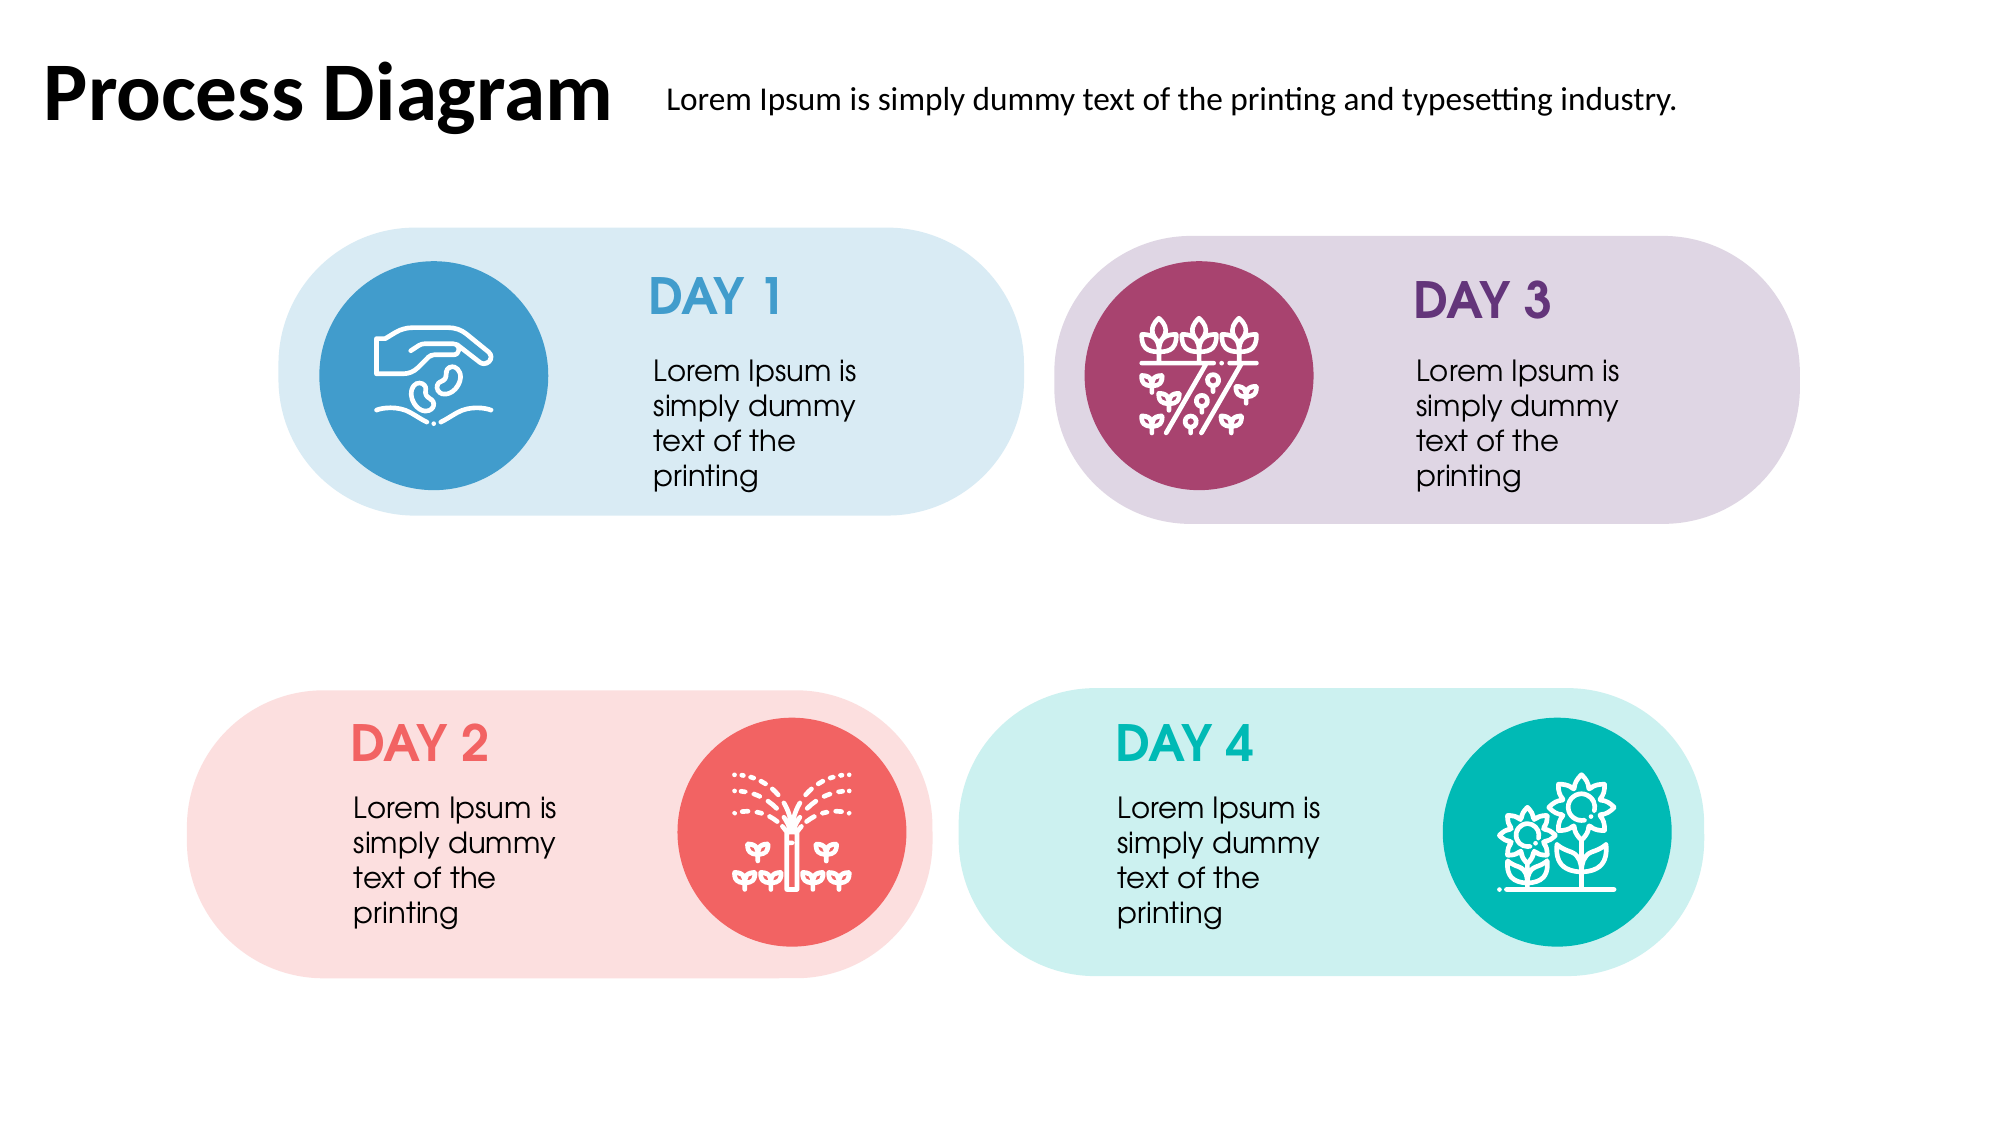

Process Diagram
Lorem Ipsum is simply dummy text of the printing and typesetting industry.

DAY 1
DAY 3

Lorem Ipsum is simply dummy text of the printing
Lorem Ipsum is simply dummy text of the printing

DAY 2
DAY 4

Lorem Ipsum is simply dummy text of the printing
Lorem Ipsum is simply dummy text of the printing